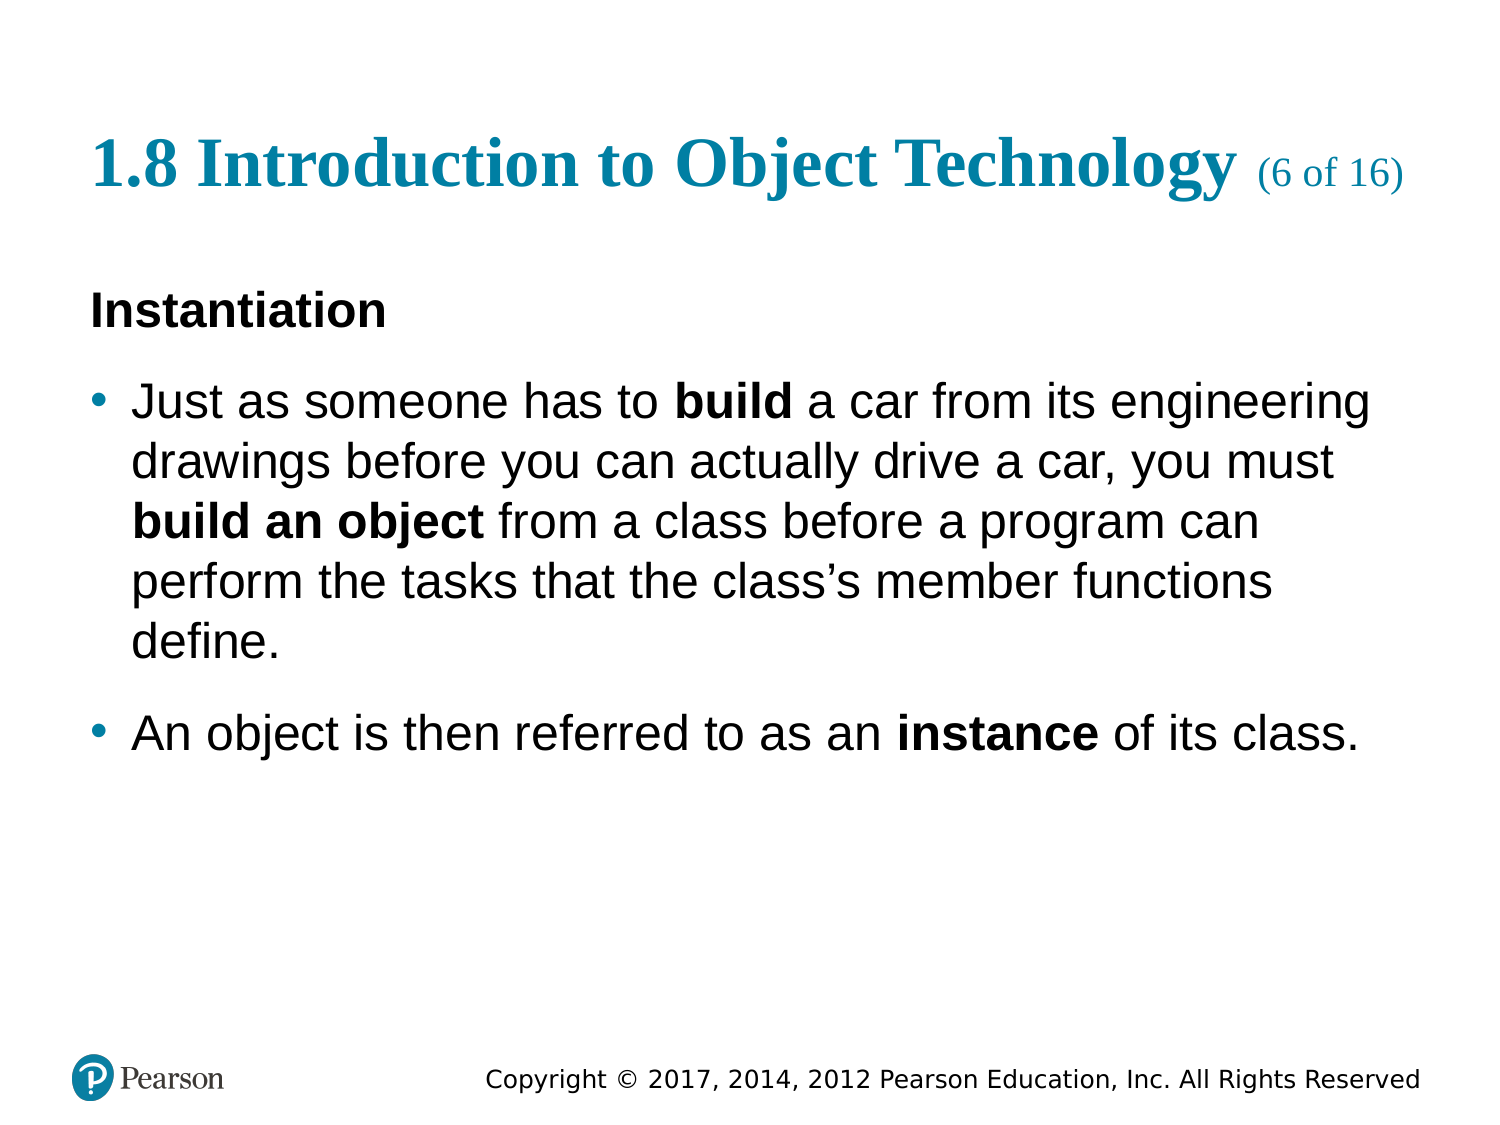

# 1.8 Introduction to Object Technology (6 of 16)
Instantiation
Just as someone has to build a car from its engineering drawings before you can actually drive a car, you must build an object from a class before a program can perform the tasks that the class’s member functions define.
An object is then referred to as an instance of its class.